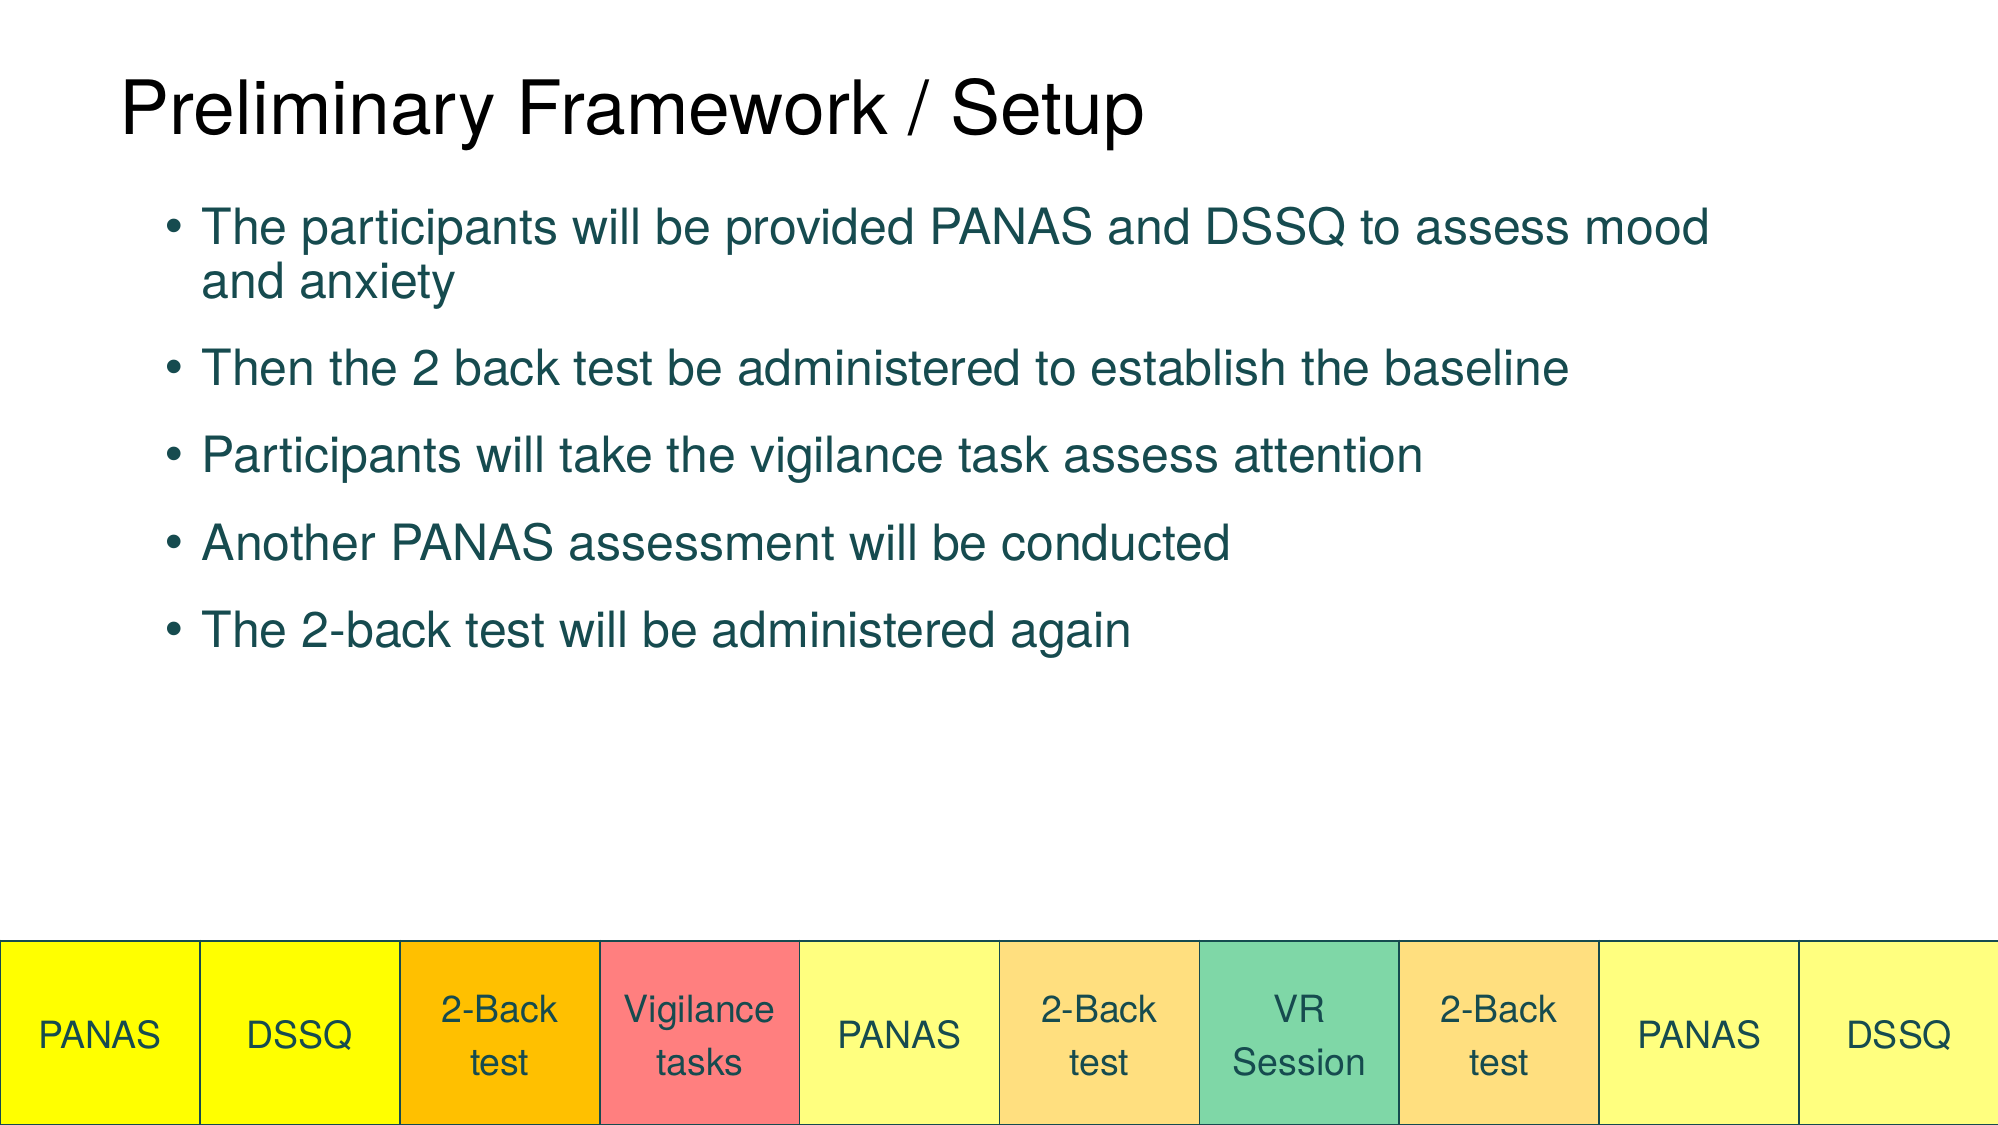

# Preliminary Framework / Setup
The participants will be provided PANAS and DSSQ to assess mood and anxiety
Then the 2 back test be administered to establish the baseline
Participants will take the vigilance task assess attention
Another PANAS assessment will be conducted
The 2-back test will be administered again
| PANAS | DSSQ | 2-Back test | Vigilance tasks | PANAS | 2-Back test | VR Session | 2-Back test | PANAS | DSSQ |
| --- | --- | --- | --- | --- | --- | --- | --- | --- | --- |